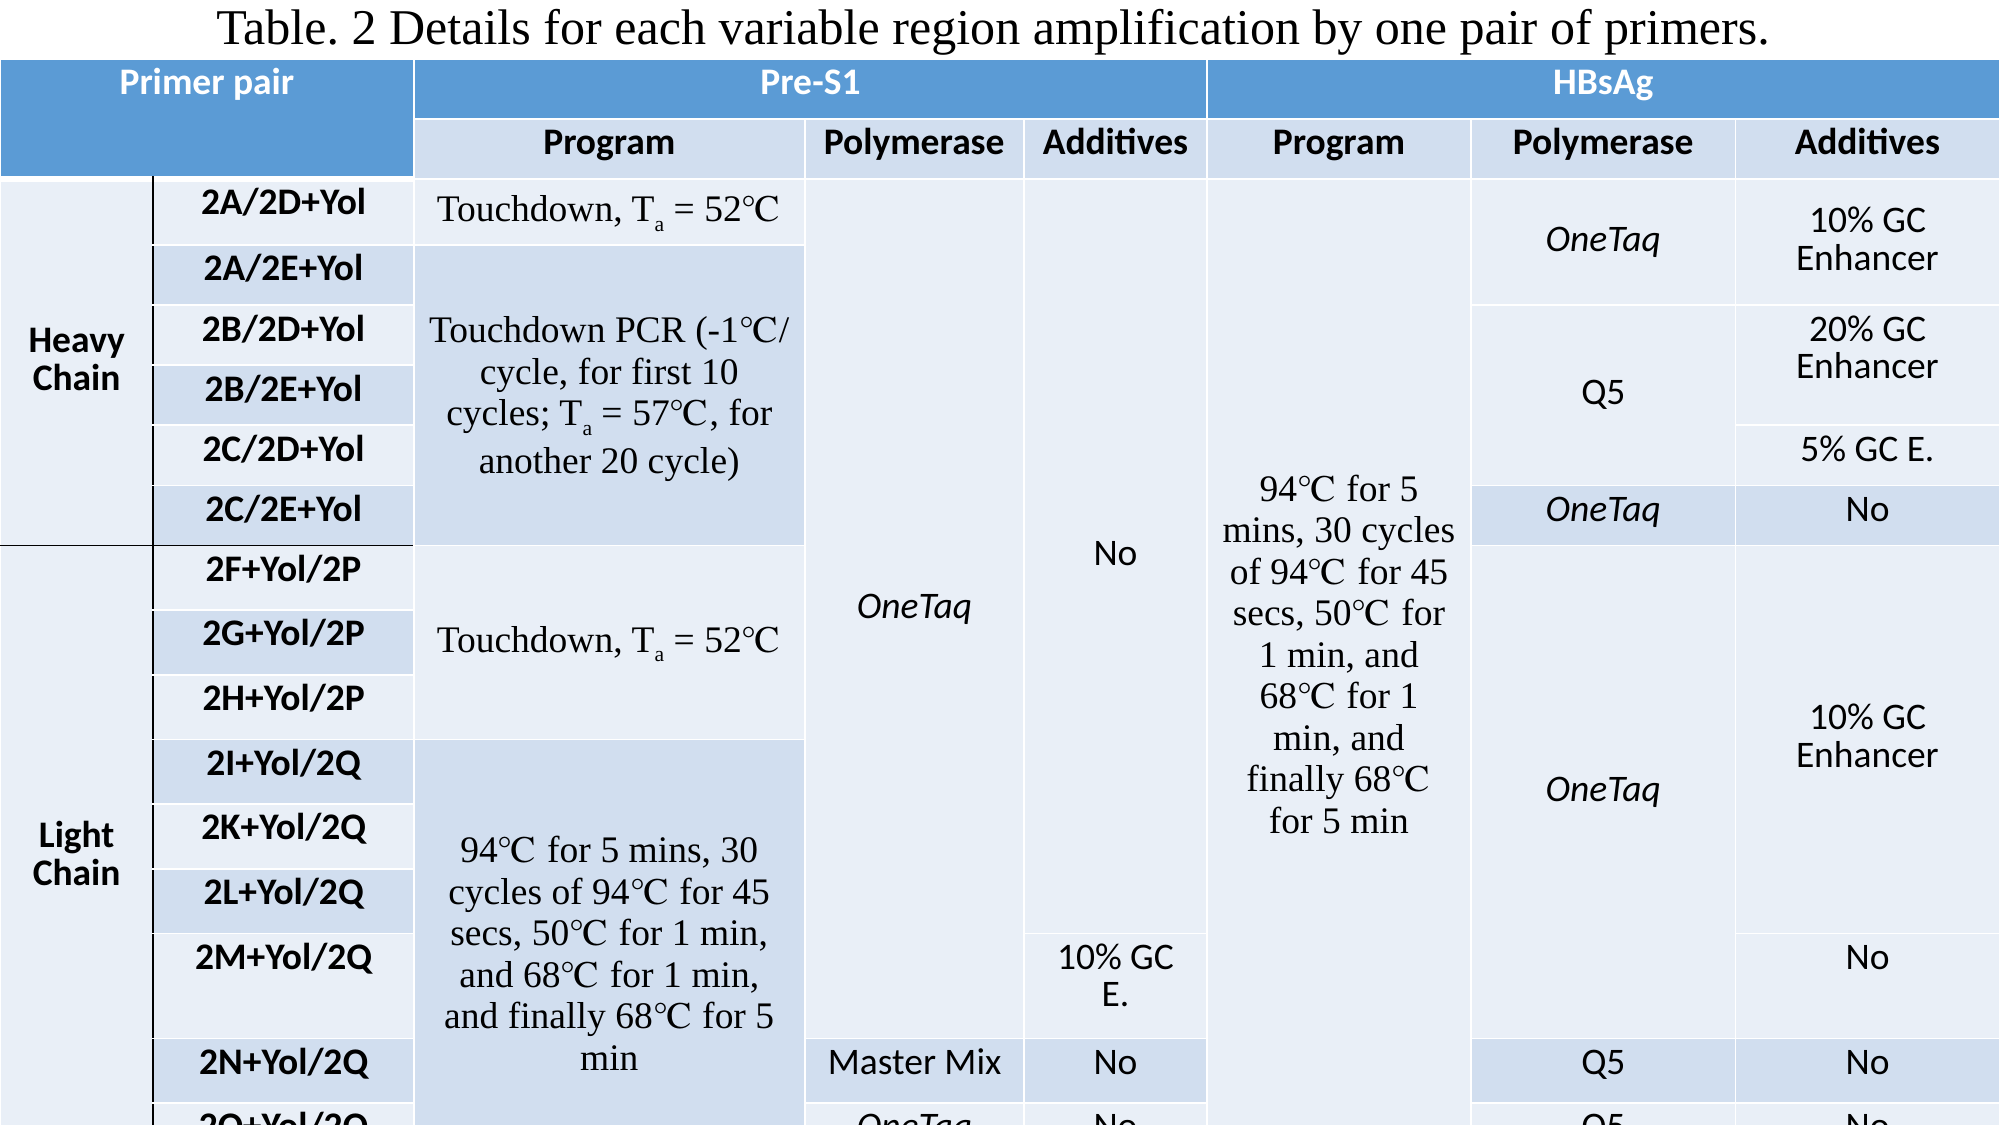

Table. 2 Details for each variable region amplification by one pair of primers.
| Primer pair |  | Pre-S1 |  |  | HBsAg |  |  |
| --- | --- | --- | --- | --- | --- | --- | --- |
|  |  | Program | Polymerase | Additives | Program | Polymerase | Additives |
| Heavy Chain | 2A/2D+Yol | Touchdown, Ta = 52℃ | OneTaq | No | 94℃ for 5 mins, 30 cycles of 94℃ for 45 secs, 50℃ for 1 min, and 68℃ for 1 min, and finally 68℃ for 5 min | OneTaq | 10% GC Enhancer |
|  | 2A/2E+Yol | Touchdown PCR (-1℃/ cycle, for first 10 cycles; Ta = 57℃, for another 20 cycle) |  |  |  |  |  |
|  | 2B/2D+Yol |  |  |  |  | Q5 | 20% GC Enhancer |
|  | 2B/2E+Yol |  |  |  |  |  |  |
|  | 2C/2D+Yol |  |  |  |  |  | 5% GC E. |
|  | 2C/2E+Yol |  |  |  |  | OneTaq | No |
| Light Chain | 2F+Yol/2P | Touchdown, Ta = 52℃ |  |  |  | OneTaq | 10% GC Enhancer |
|  | 2G+Yol/2P |  |  |  |  |  |  |
|  | 2H+Yol/2P |  |  |  |  |  |  |
|  | 2I+Yol/2Q | 94℃ for 5 mins, 30 cycles of 94℃ for 45 secs, 50℃ for 1 min, and 68℃ for 1 min, and finally 68℃ for 5 min |  |  |  |  |  |
|  | 2K+Yol/2Q |  |  |  |  |  |  |
|  | 2L+Yol/2Q |  |  |  |  |  |  |
|  | 2M+Yol/2Q |  |  | 10% GC E. |  |  | No |
|  | 2N+Yol/2Q |  | Master Mix | No |  | Q5 | No |
|  | 2O+Yol/2Q |  | OneTaq | No |  | Q5 | No |